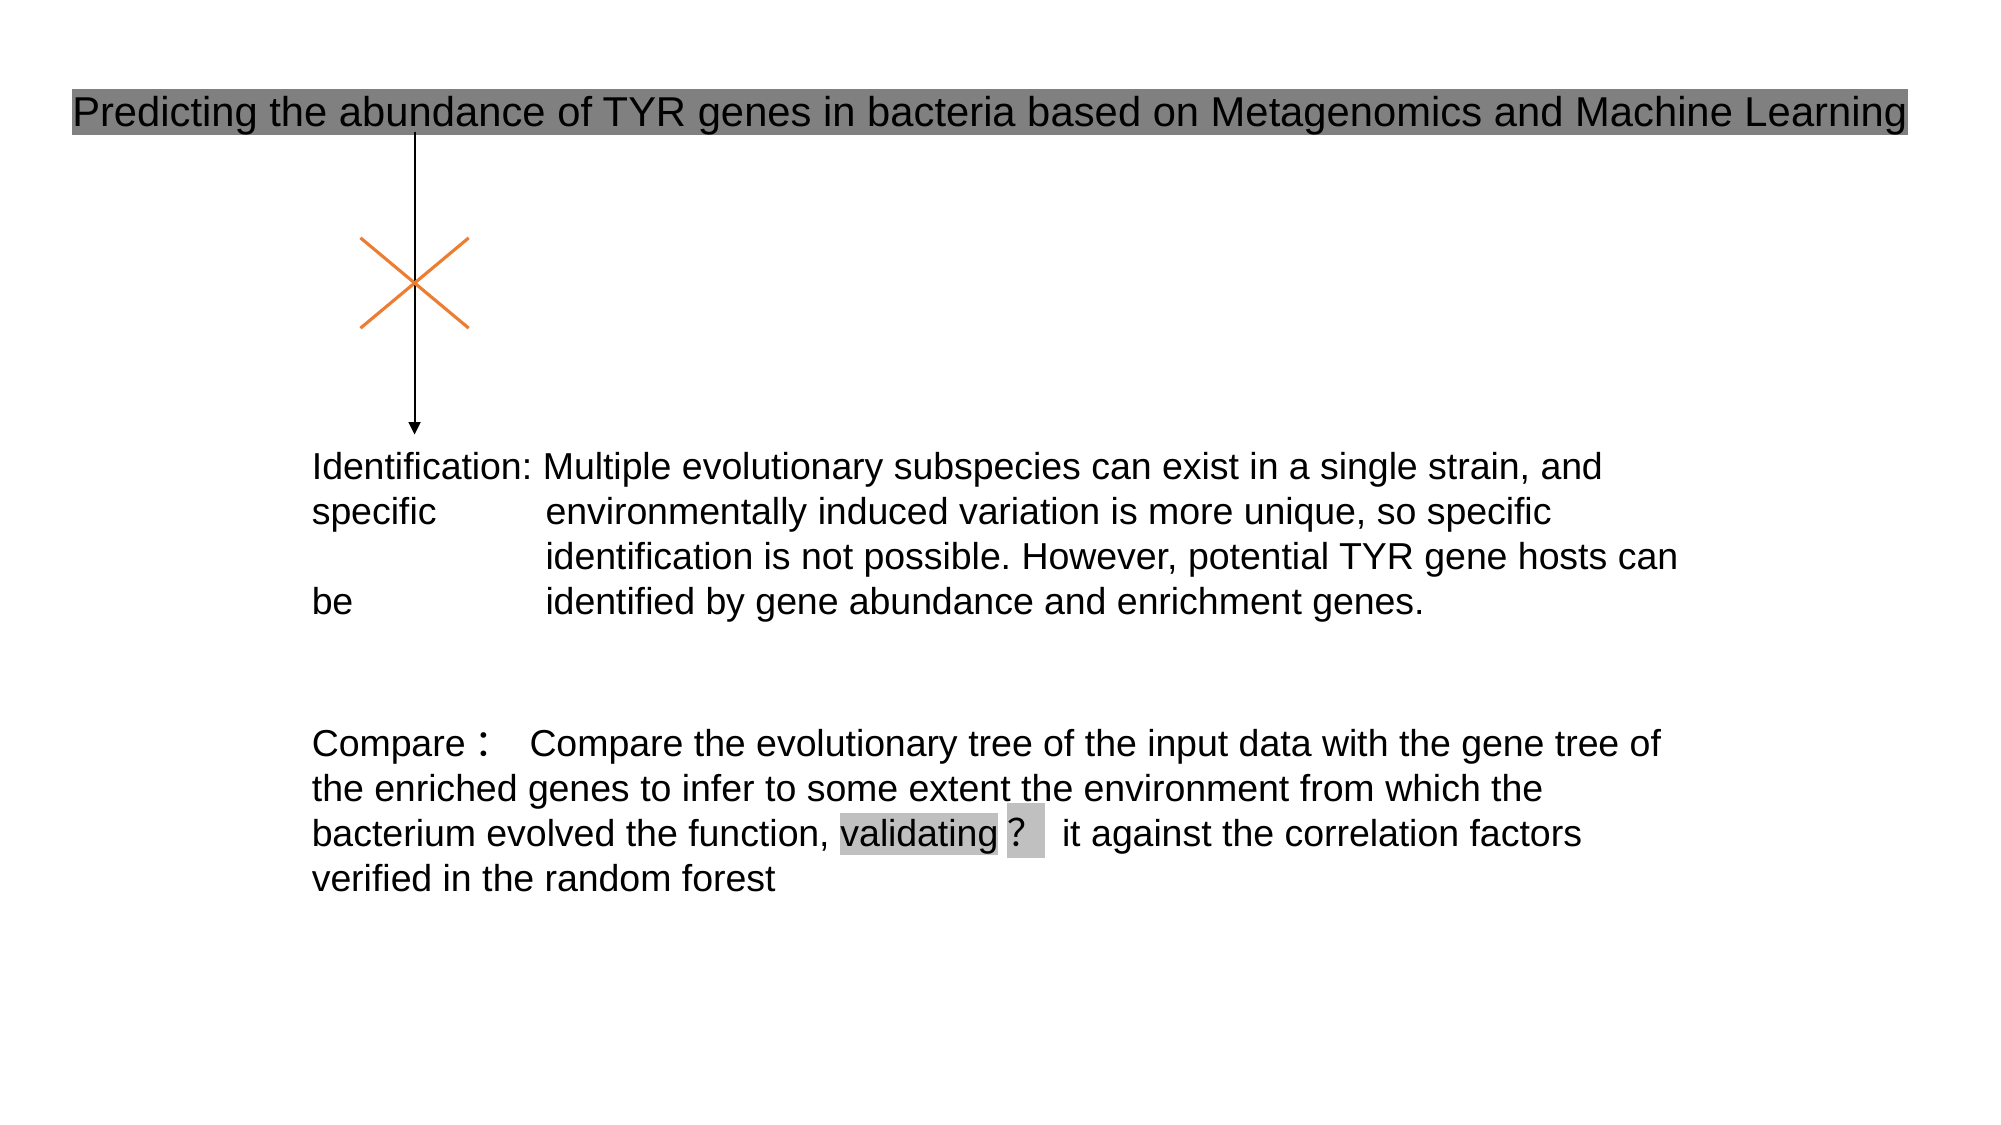

Predicting the abundance of TYR genes in bacteria based on Metagenomics and Machine Learning
Identification: Multiple evolutionary subspecies can exist in a single strain, and specific 	        environmentally induced variation is more unique, so specific  	   	        identification is not possible. However, potential TYR gene hosts can be 	        identified by gene abundance and enrichment genes.
Compare： Compare the evolutionary tree of the input data with the gene tree of the enriched genes to infer to some extent the environment from which the bacterium evolved the function, validating？ it against the correlation factors verified in the random forest